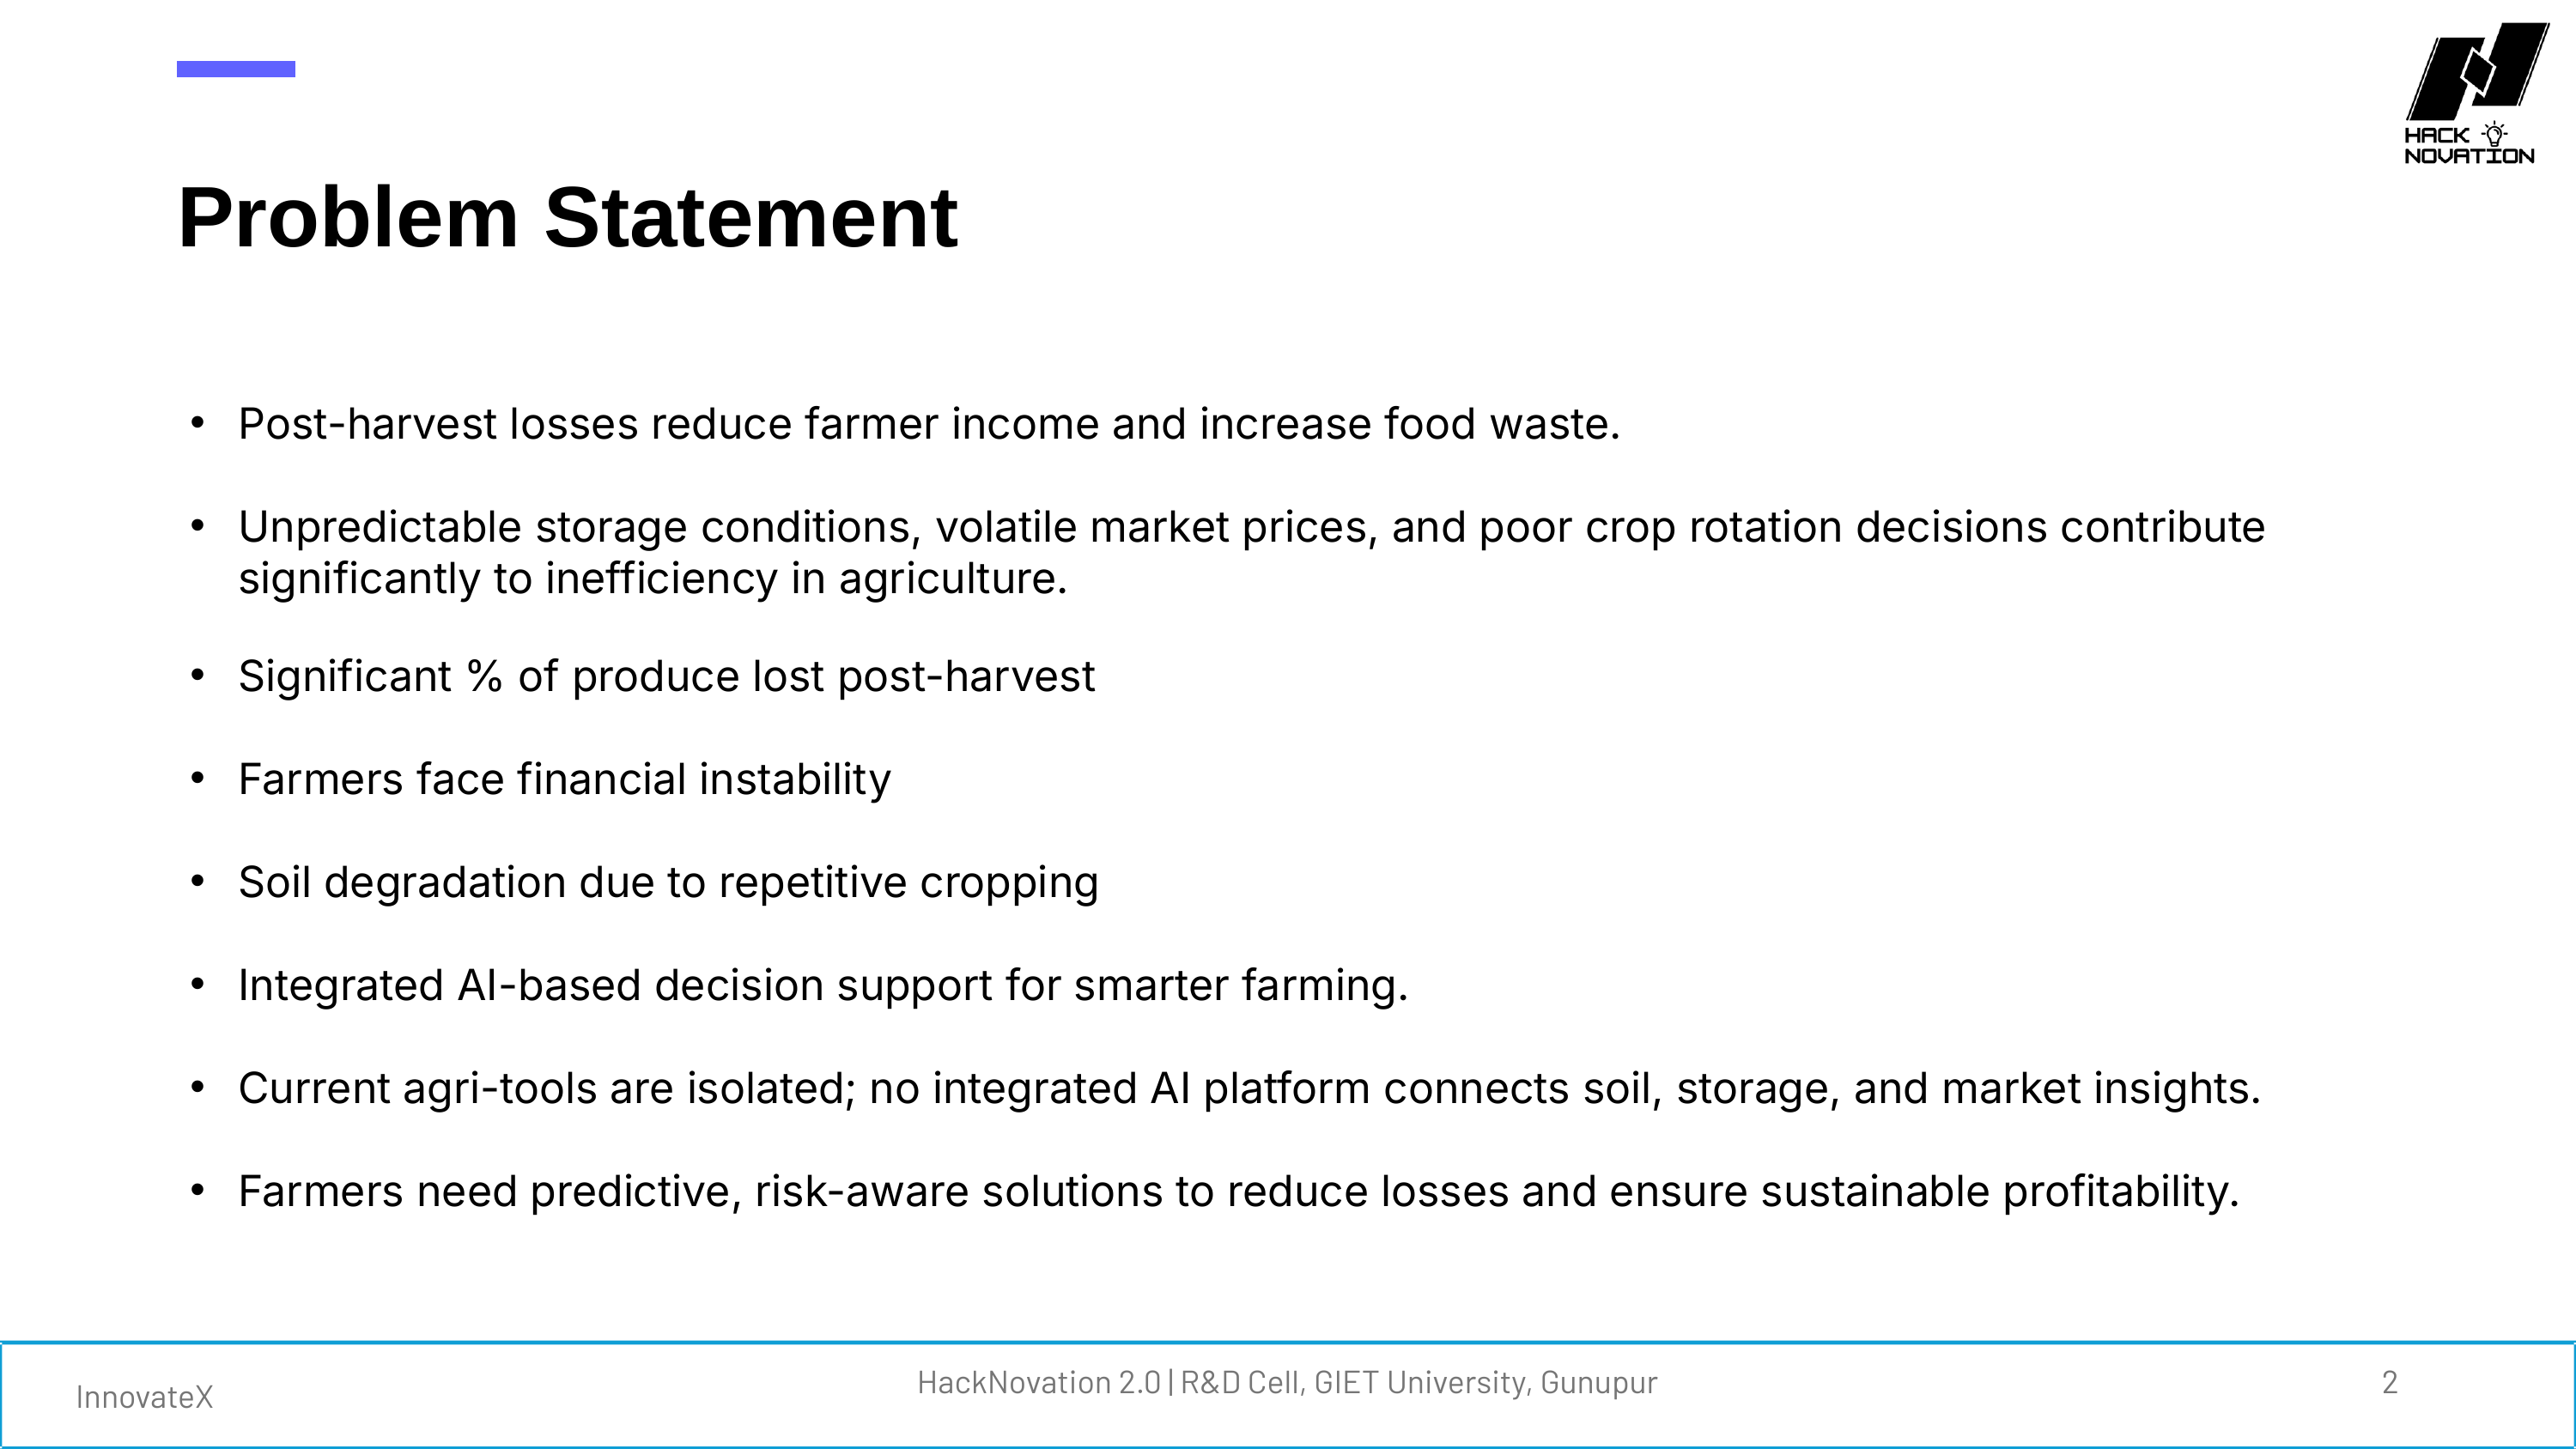

Problem Statement
Post-harvest losses reduce farmer income and increase food waste.

Unpredictable storage conditions, volatile market prices, and poor crop rotation decisions contribute significantly to inefficiency in agriculture.

Significant % of produce lost post-harvest

Farmers face financial instability

Soil degradation due to repetitive cropping

Integrated AI-based decision support for smarter farming.

Current agri-tools are isolated; no integrated AI platform connects soil, storage, and market insights.

Farmers need predictive, risk-aware solutions to reduce losses and ensure sustainable profitability.

HackNovation 2.0 | R&D Cell, GIET University, Gunupur

2

InnovateX